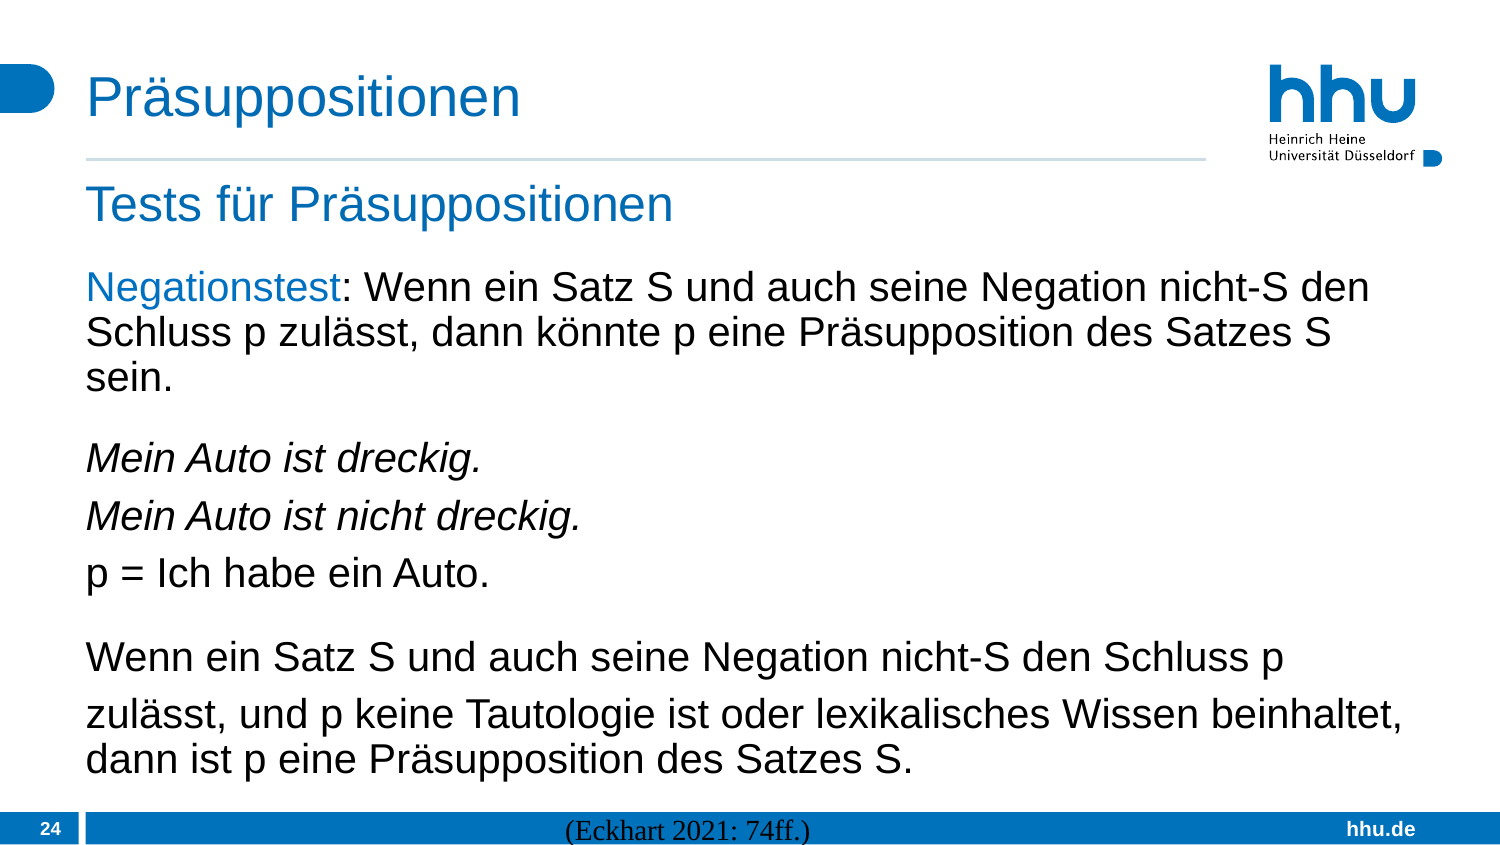

# Präsuppositionen
Tests für Präsuppositionen
Negationstest: Wenn ein Satz S und auch seine Negation nicht-S den Schluss p zulässt, dann könnte p eine Präsupposition des Satzes S sein.

Mein Auto ist dreckig.
Mein Auto ist nicht dreckig.
p = Ich habe ein Auto.

Wenn ein Satz S und auch seine Negation nicht-S den Schluss p
zulässt, und p keine Tautologie ist oder lexikalisches Wissen beinhaltet, dann ist p eine Präsupposition des Satzes S.

24
(Eckhart 2021: 74ff.)